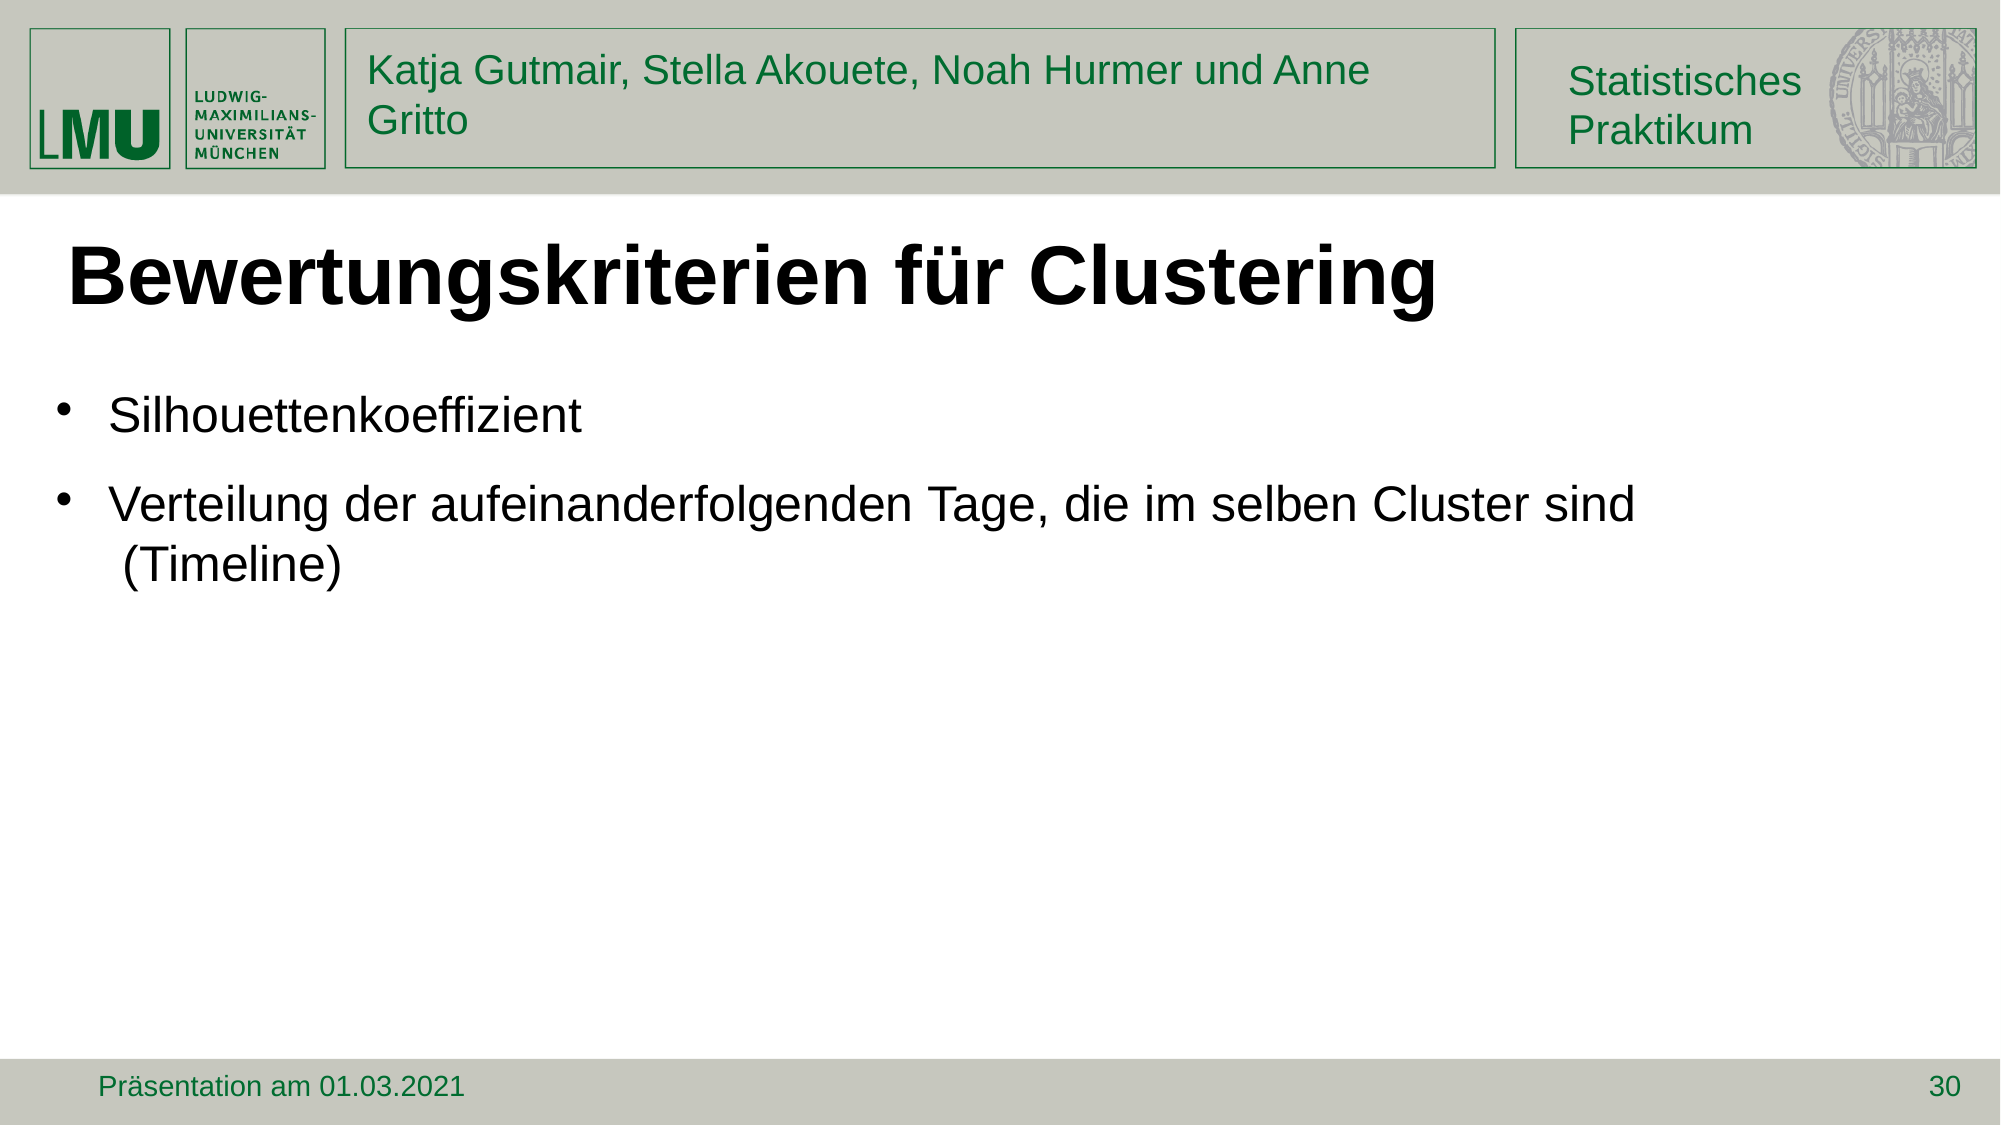

Statistisches
Praktikum
Katja Gutmair, Stella Akouete, Noah Hurmer und Anne Gritto

Bewertungskriterien für Clustering
Silhouettenkoeffizient
Verteilung der aufeinanderfolgenden Tage, die im selben Cluster sind
 (Timeline)

Präsentation am 01.03.2021
30